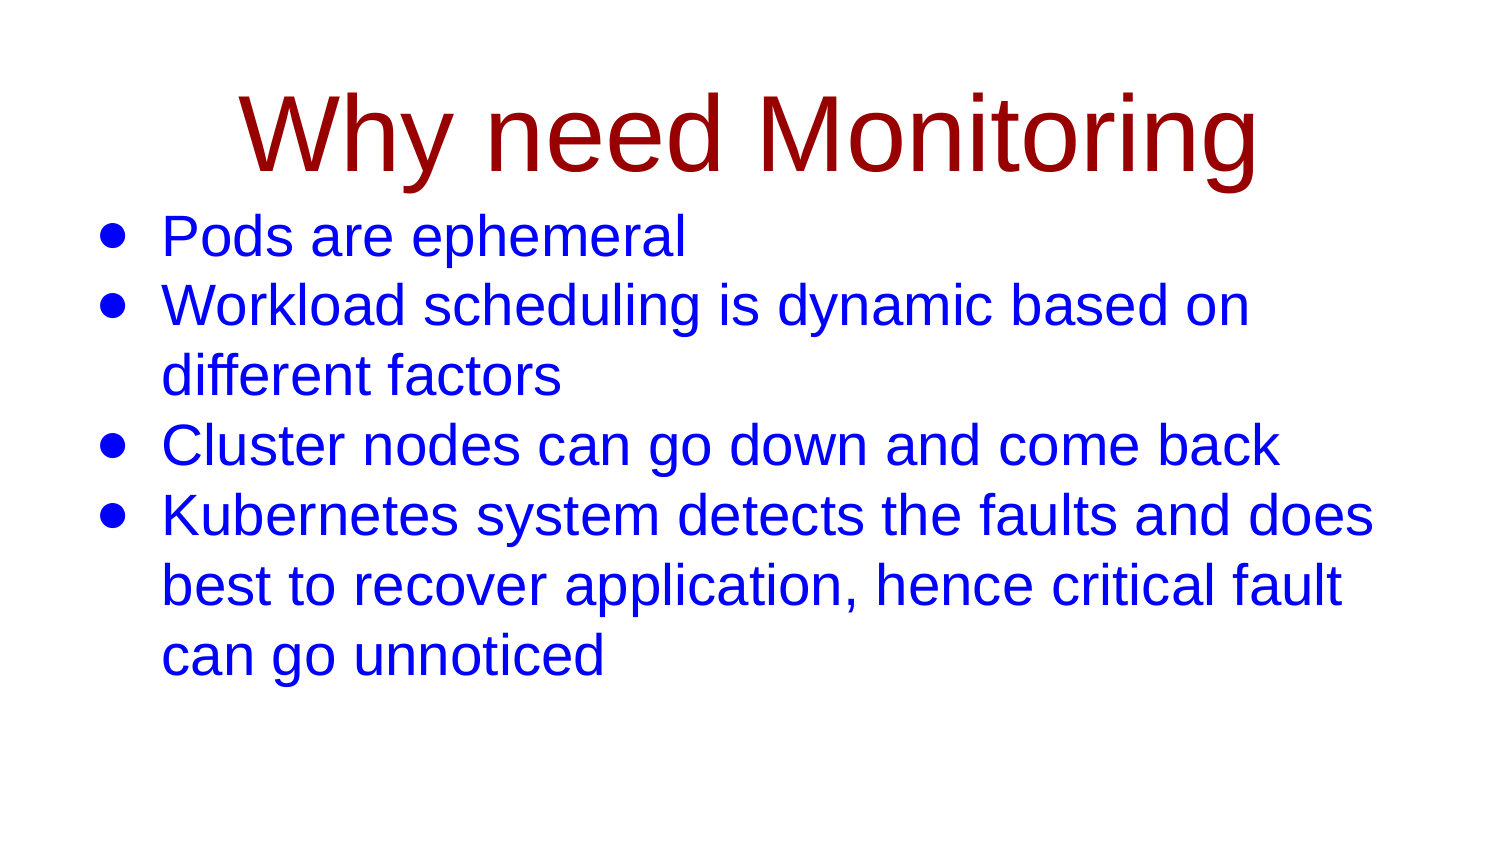

# Why need Monitoring

Pods are ephemeral
Workload scheduling is dynamic based on different factors
Cluster nodes can go down and come back
Kubernetes system detects the faults and does best to recover application, hence critical fault can go unnoticed